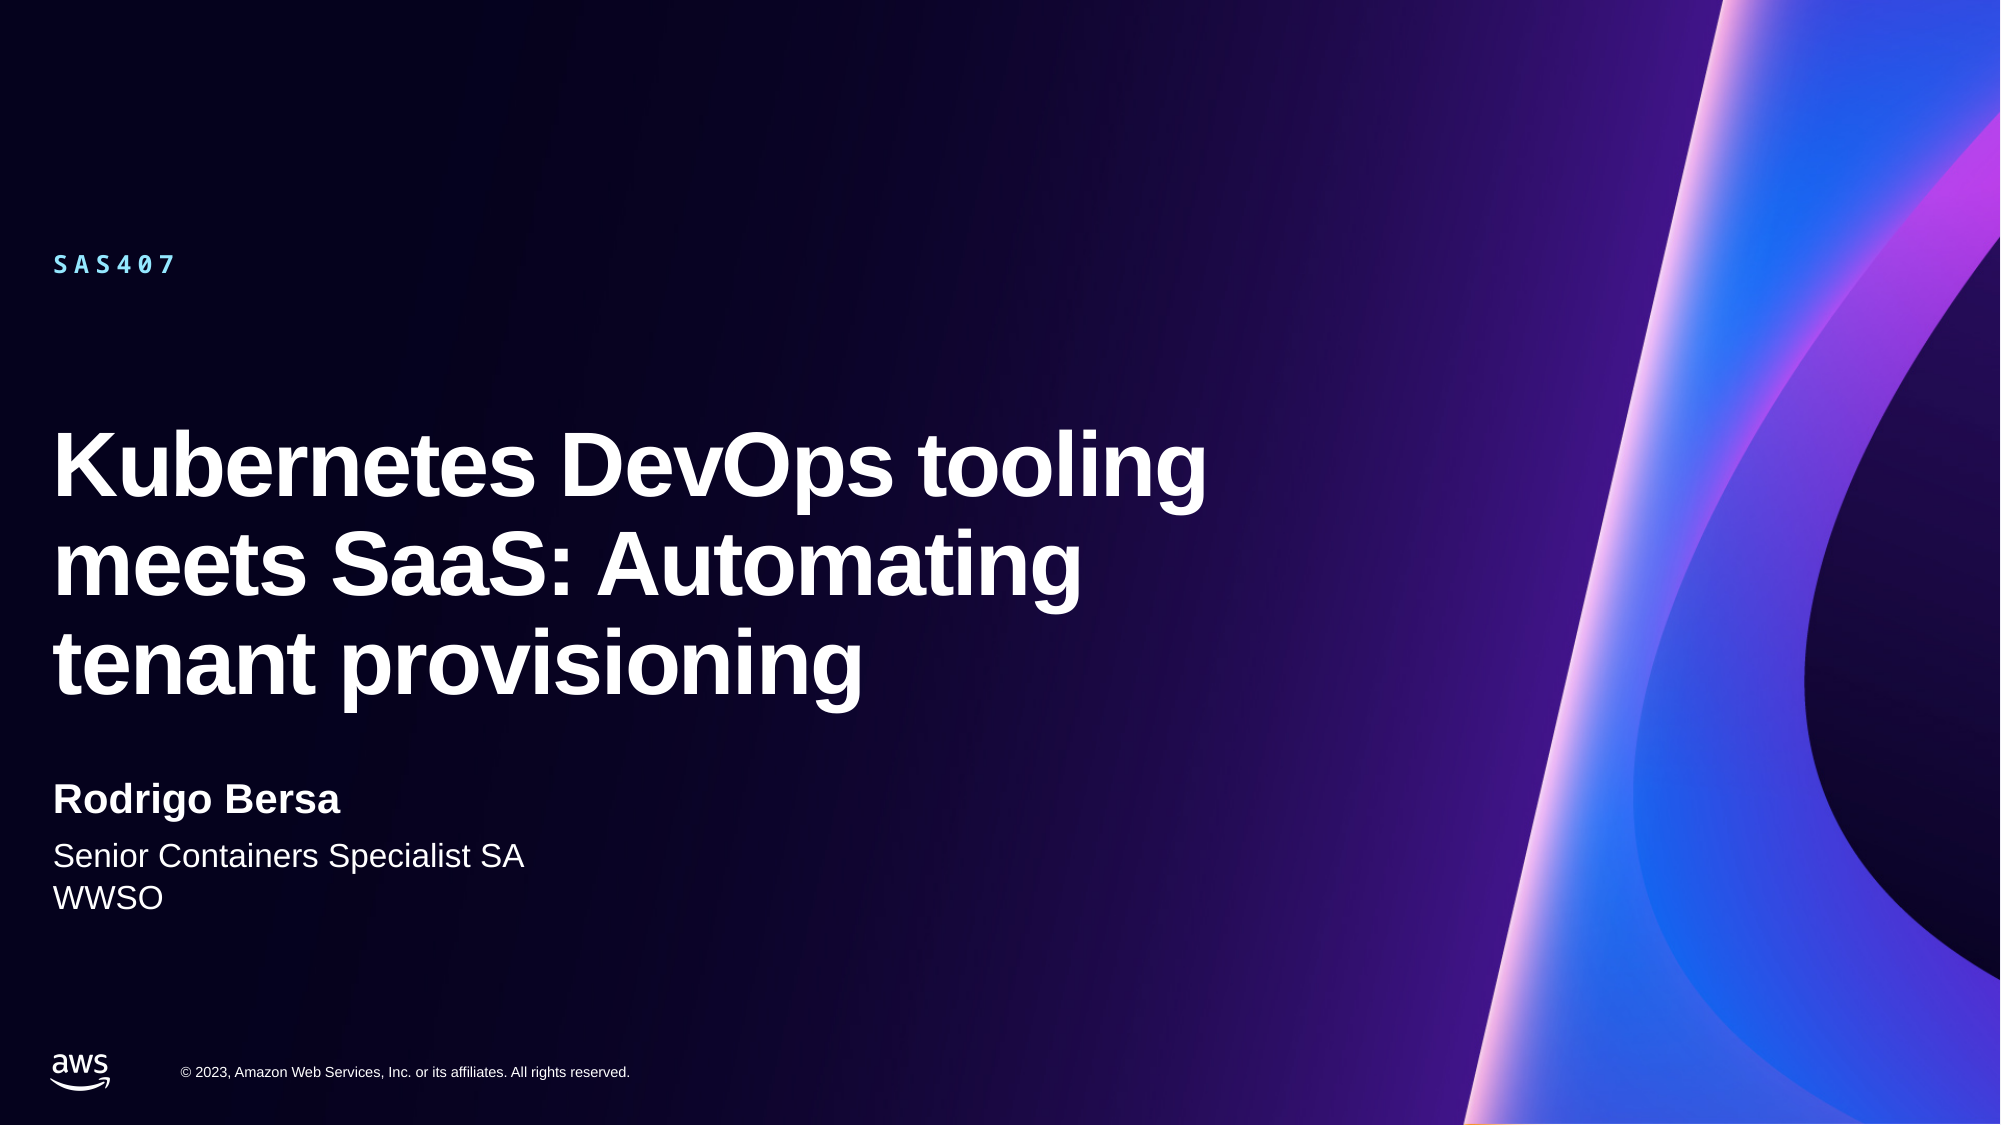

SAS407
# Kubernetes DevOps tooling meets SaaS: Automating tenant provisioning
Rodrigo Bersa
Senior Containers Specialist SA
WWSO